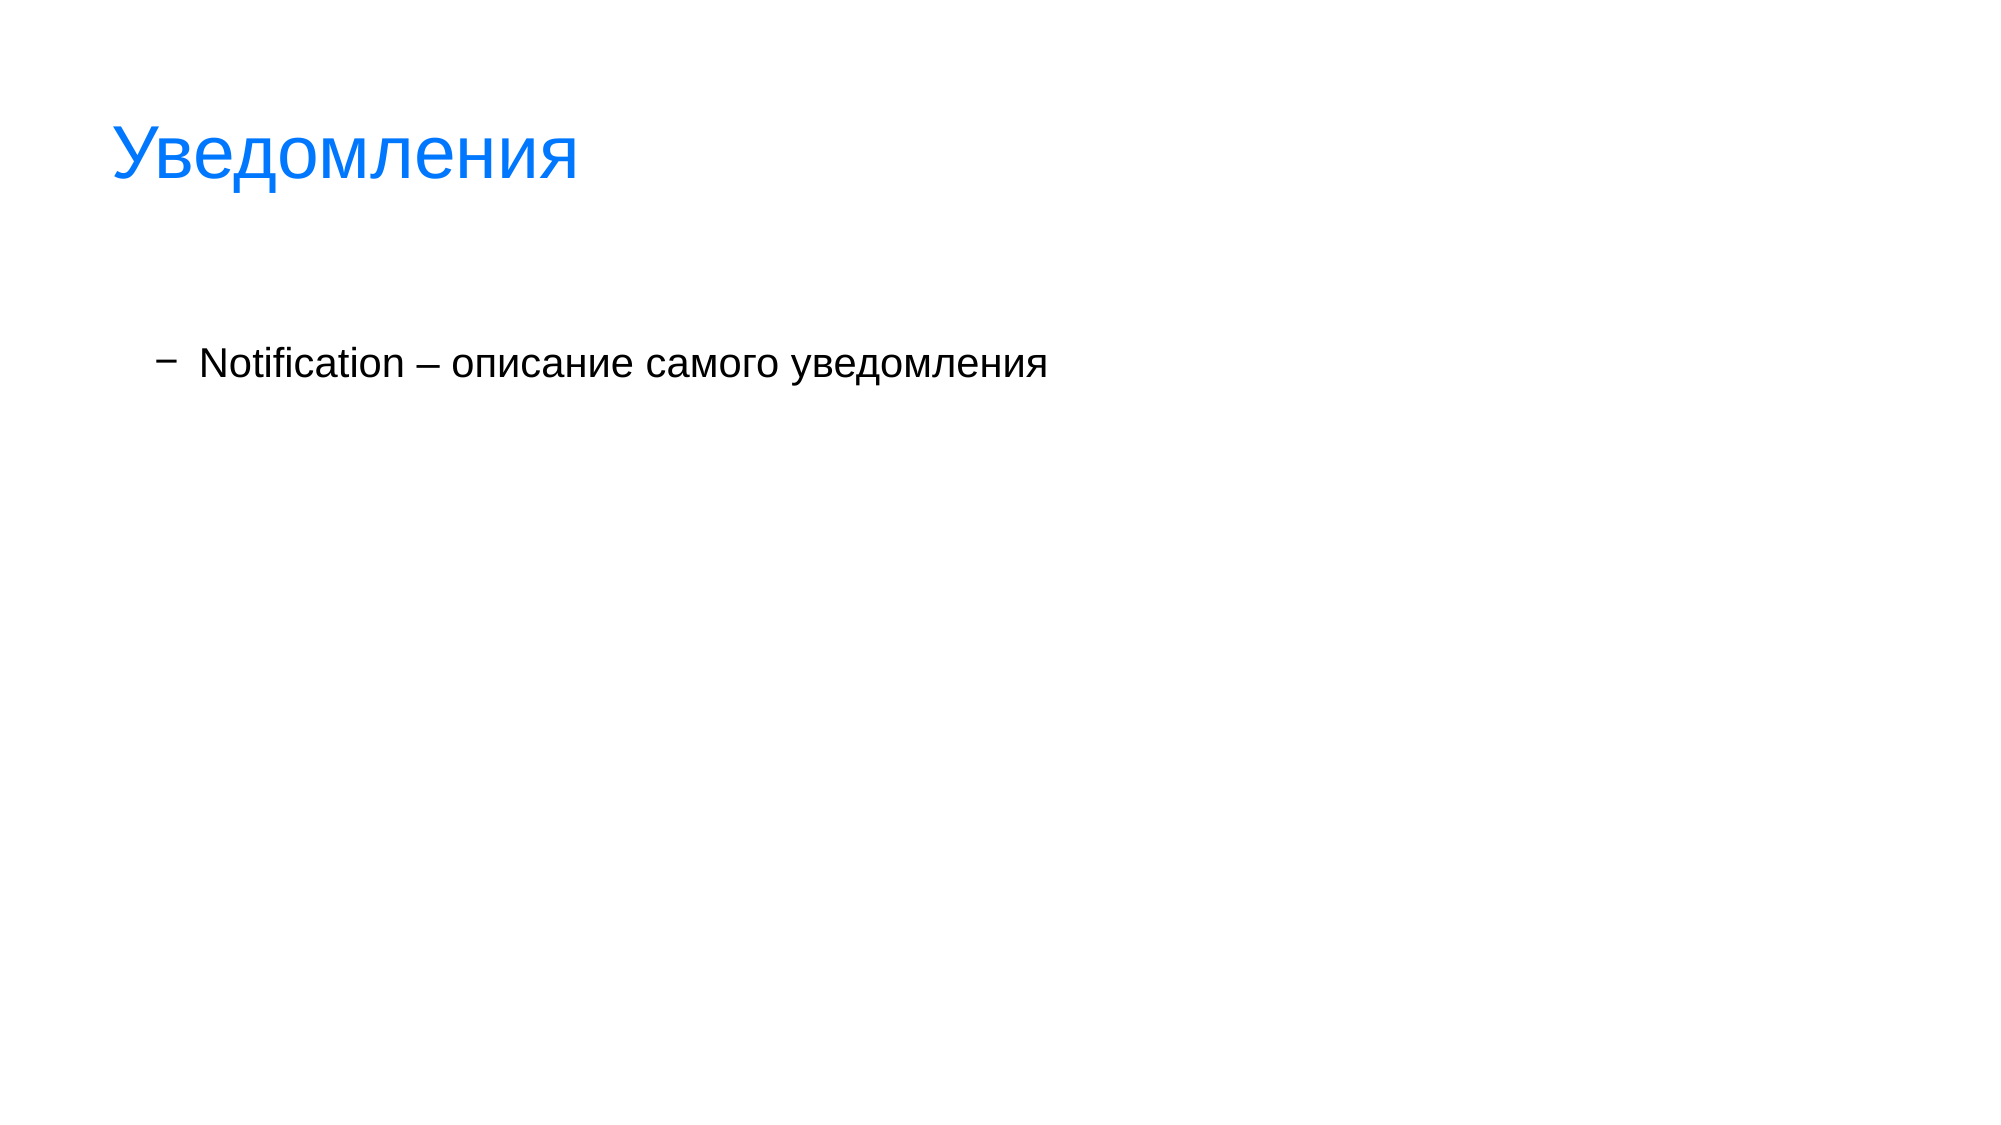

# Уведомления
Notification – описание самого уведомления